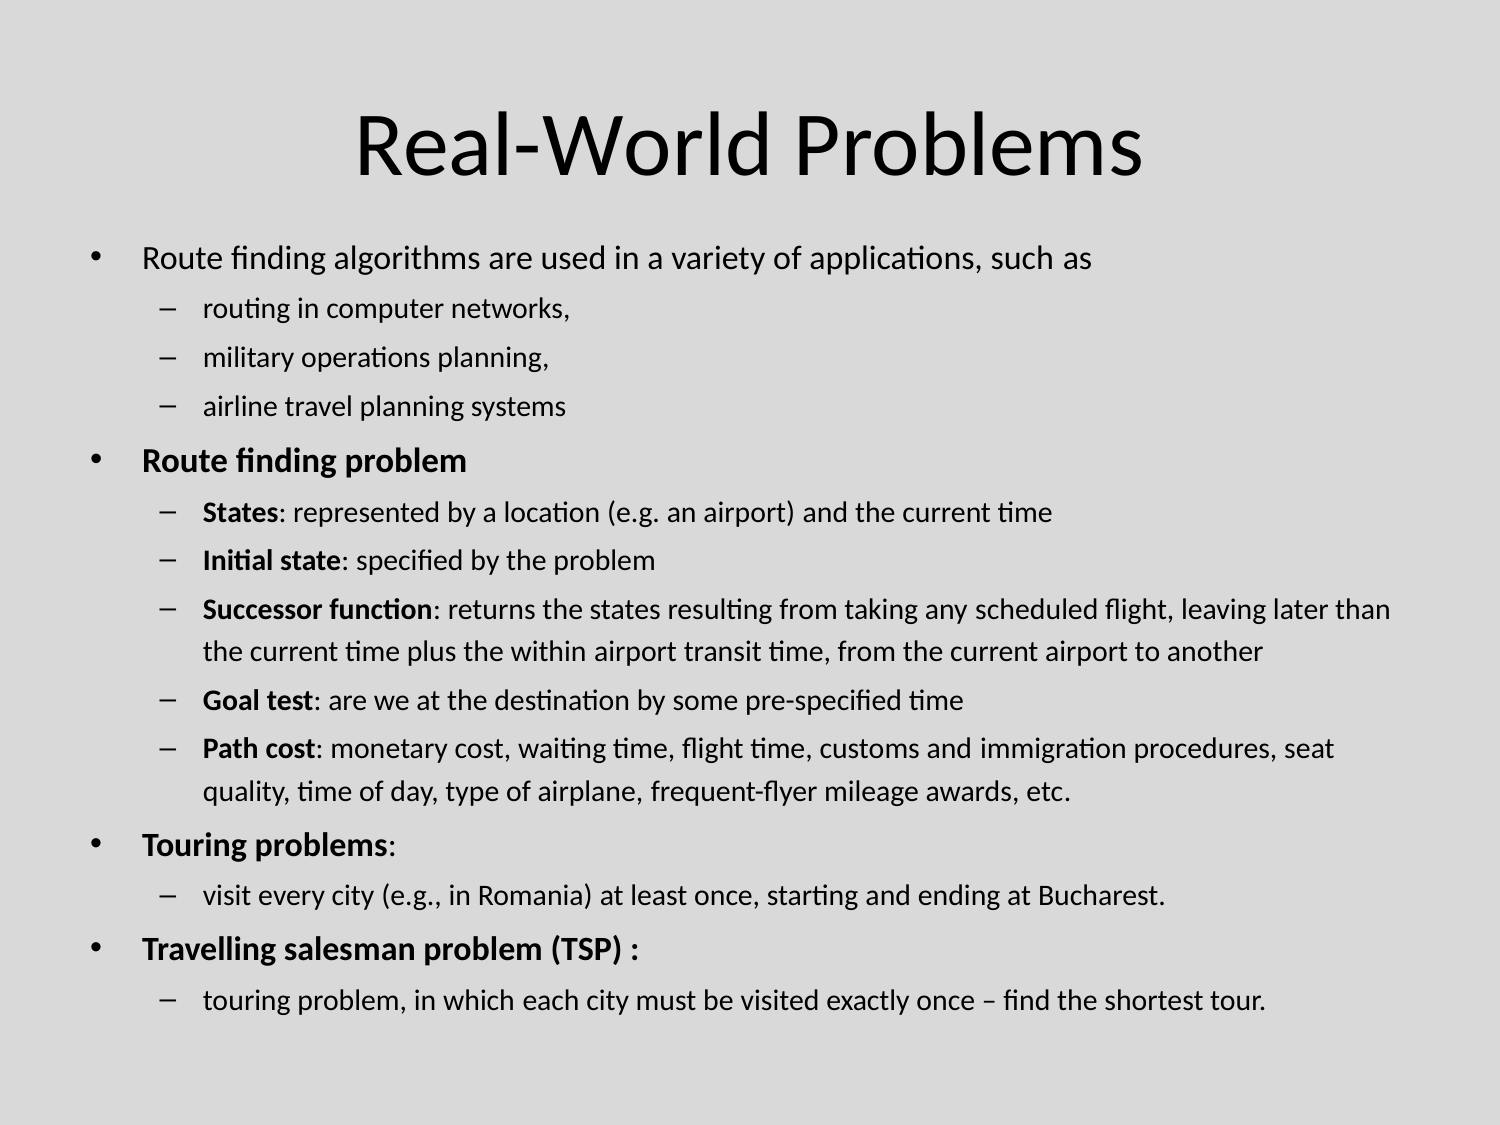

# Real-World Problems
Route finding algorithms are used in a variety of applications, such as
routing in computer networks,
military operations planning,
airline travel planning systems
Route finding problem
States: represented by a location (e.g. an airport) and the current time
Initial state: specified by the problem
Successor function: returns the states resulting from taking any scheduled flight, leaving later than the current time plus the within airport transit time, from the current airport to another
Goal test: are we at the destination by some pre-specified time
Path cost: monetary cost, waiting time, flight time, customs and immigration procedures, seat quality, time of day, type of airplane, frequent-flyer mileage awards, etc.
Touring problems:
visit every city (e.g., in Romania) at least once, starting and ending at Bucharest.
Travelling salesman problem (TSP) :
touring problem, in which each city must be visited exactly once – find the shortest tour.